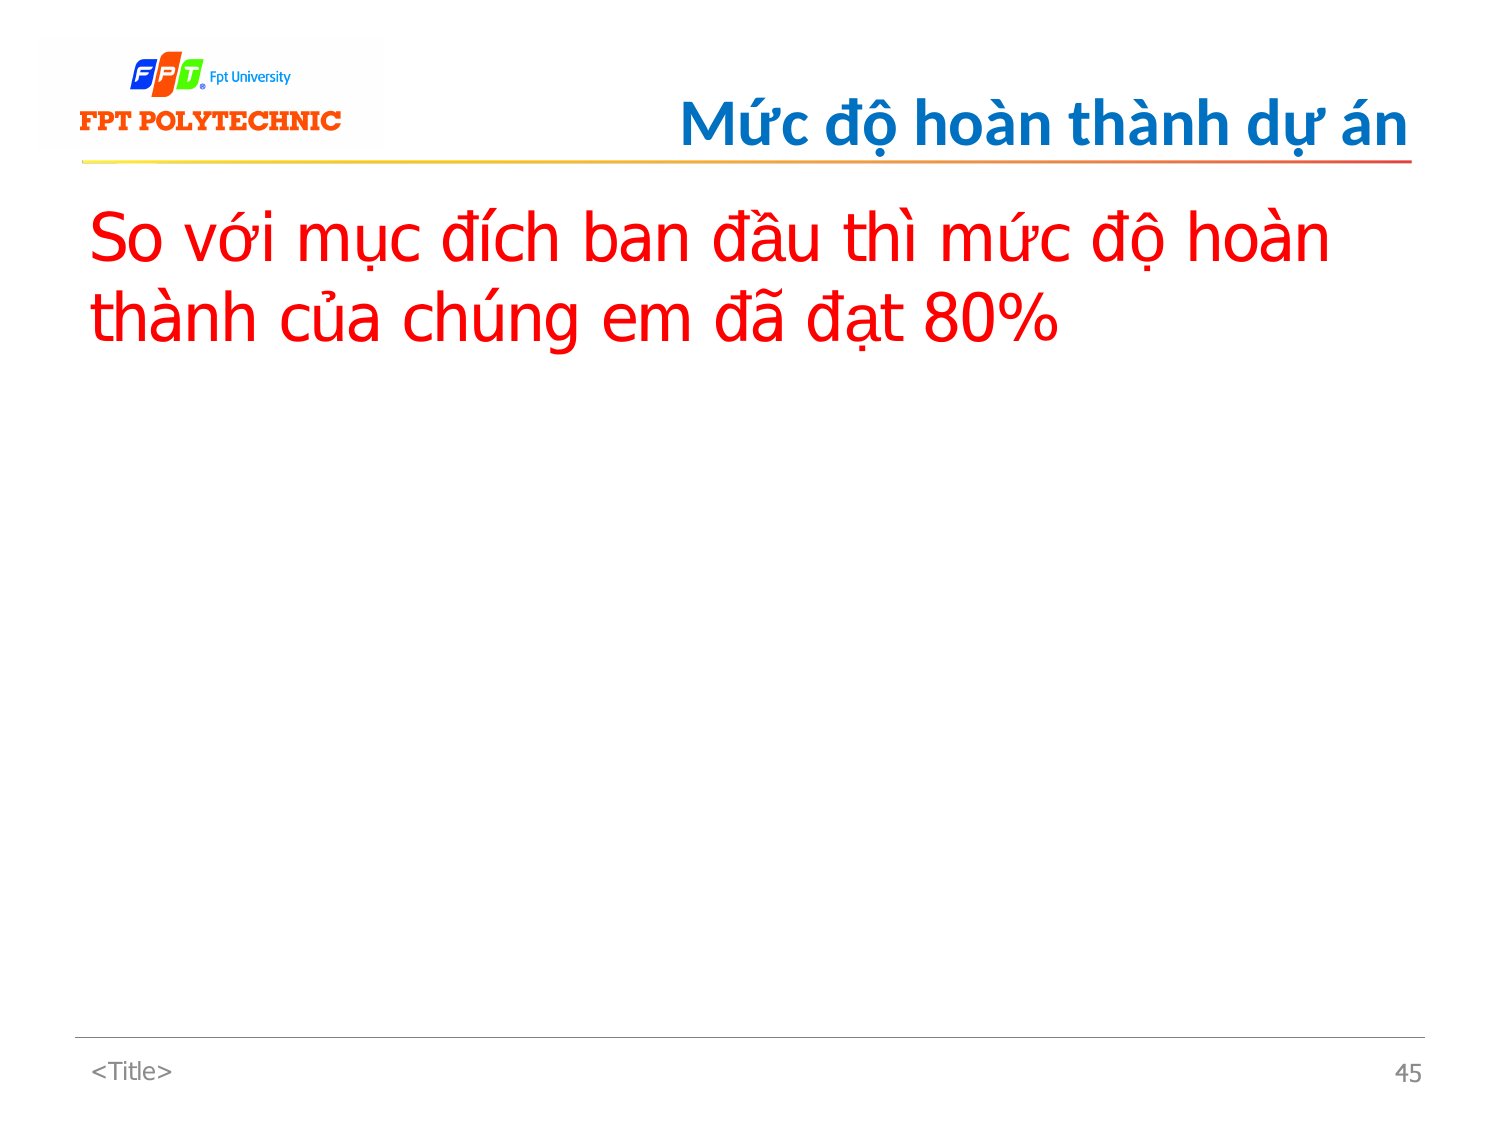

# Mức độ hoàn thành dự án
So với mục đích ban đầu thì mức độ hoàn thành của chúng em đã đạt 80%

<Title>
45